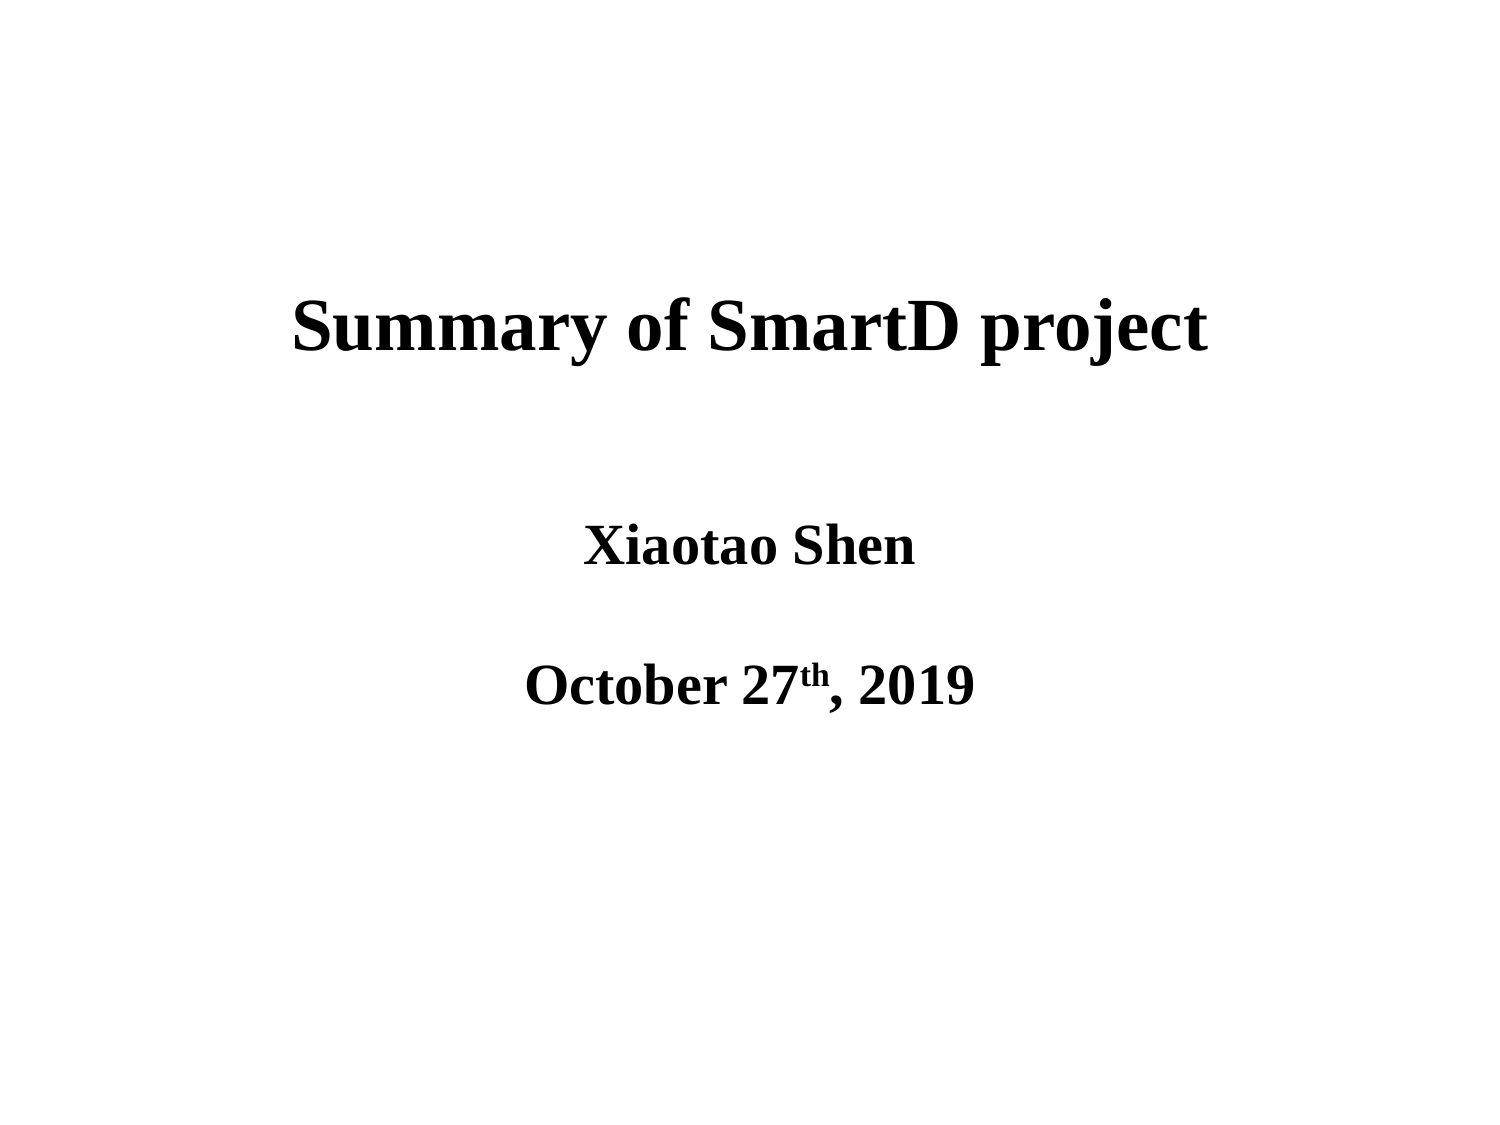

Summary of SmartD project

Xiaotao Shen

October 27th, 2019